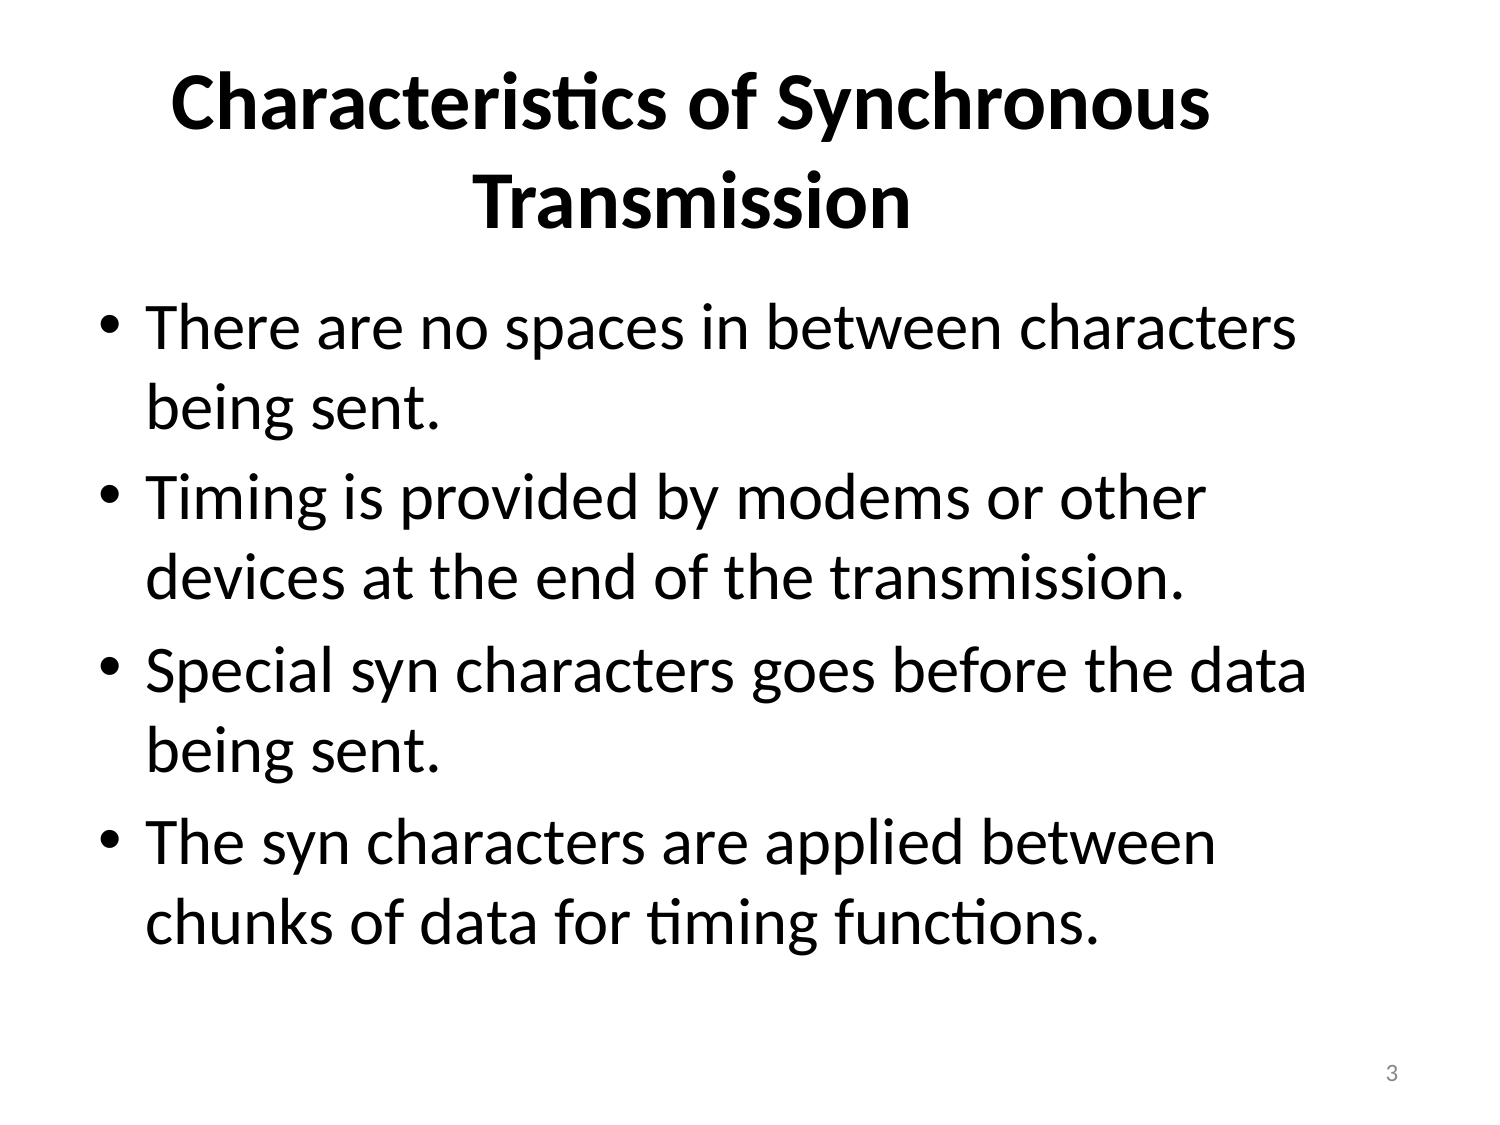

# Characteristics of Synchronous Transmission
There are no spaces in between characters being sent.
Timing is provided by modems or other devices at the end of the transmission.
Special syn characters goes before the data being sent.
The syn characters are applied between chunks of data for timing functions.
3